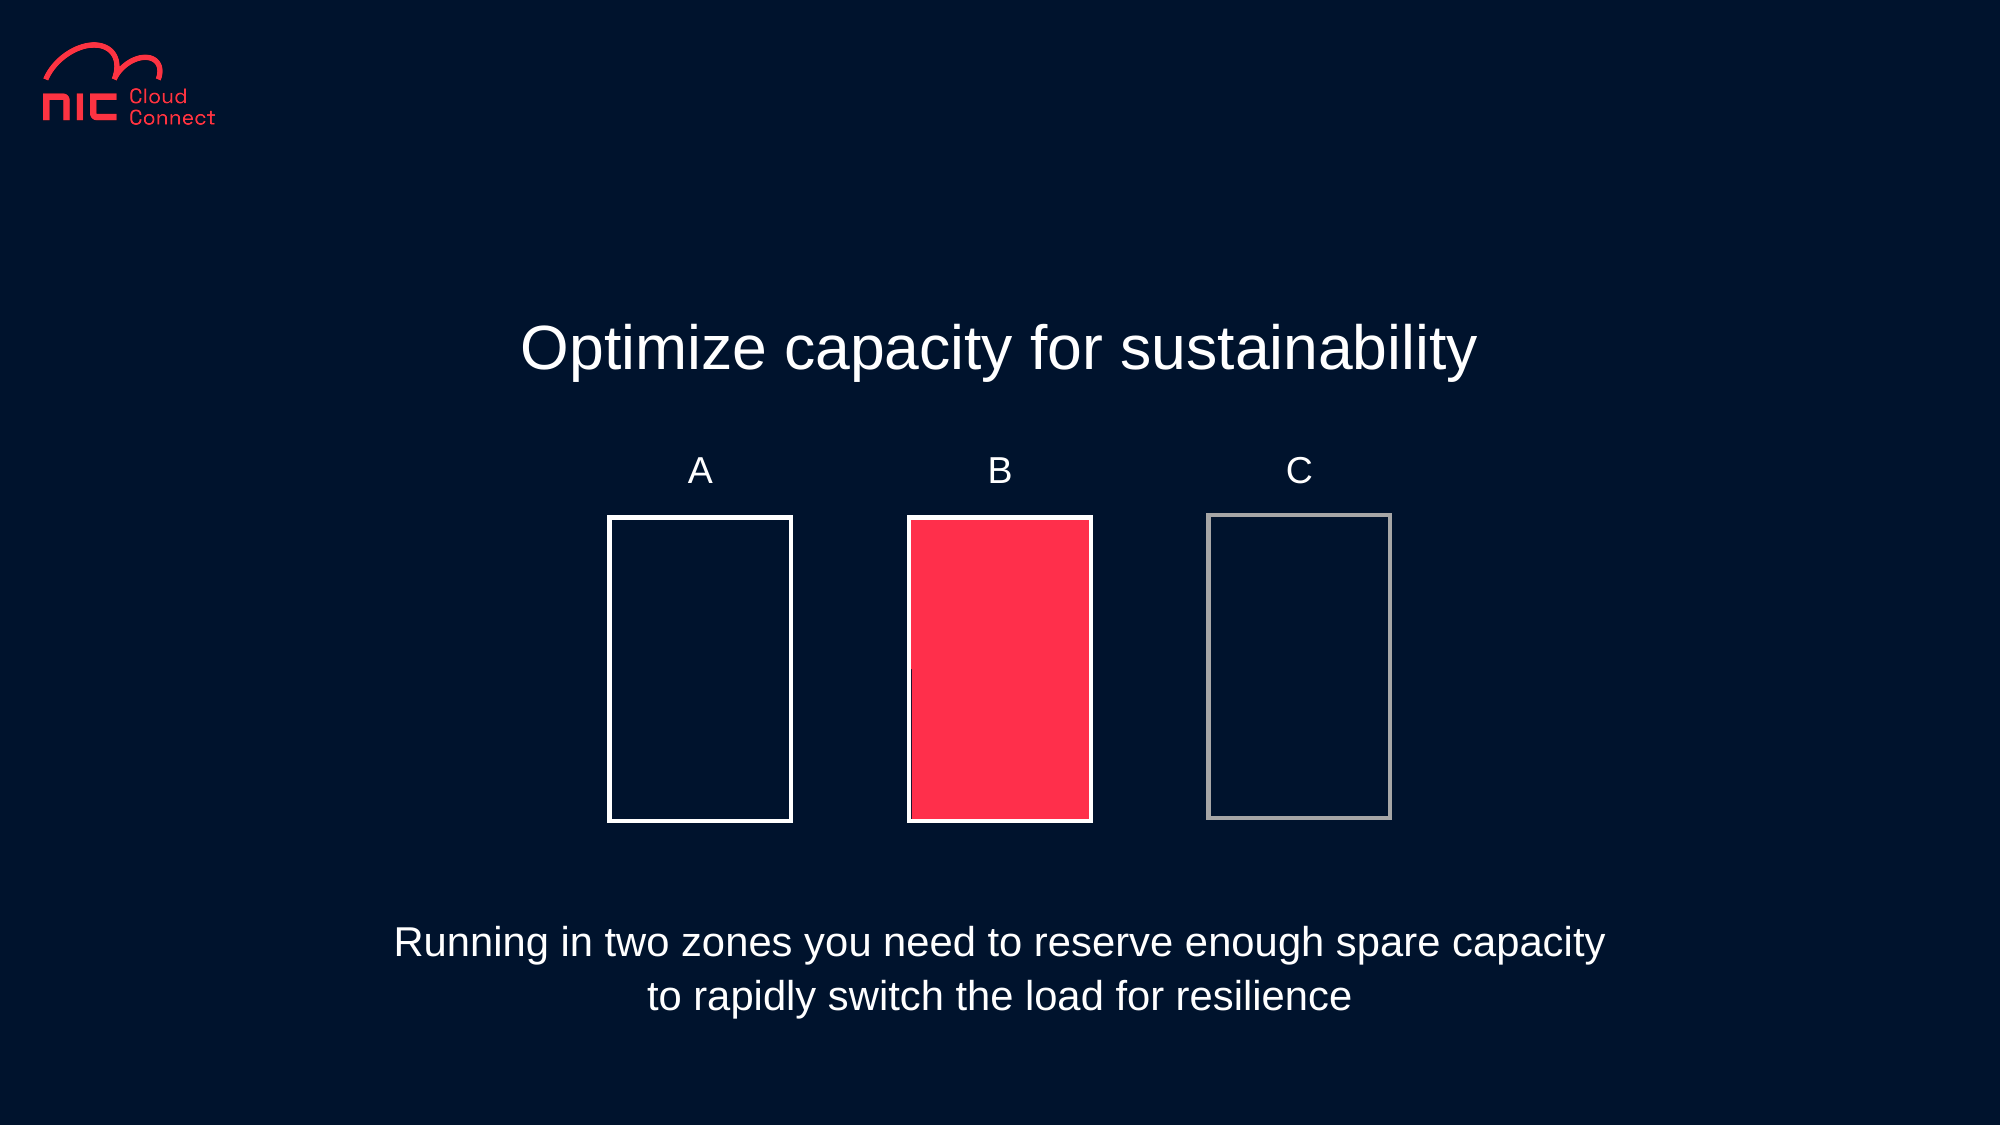

# Optimize capacity for sustainability
B
C
A

Running in two zones you need to reserve enough spare capacity
to rapidly switch the load for resilience